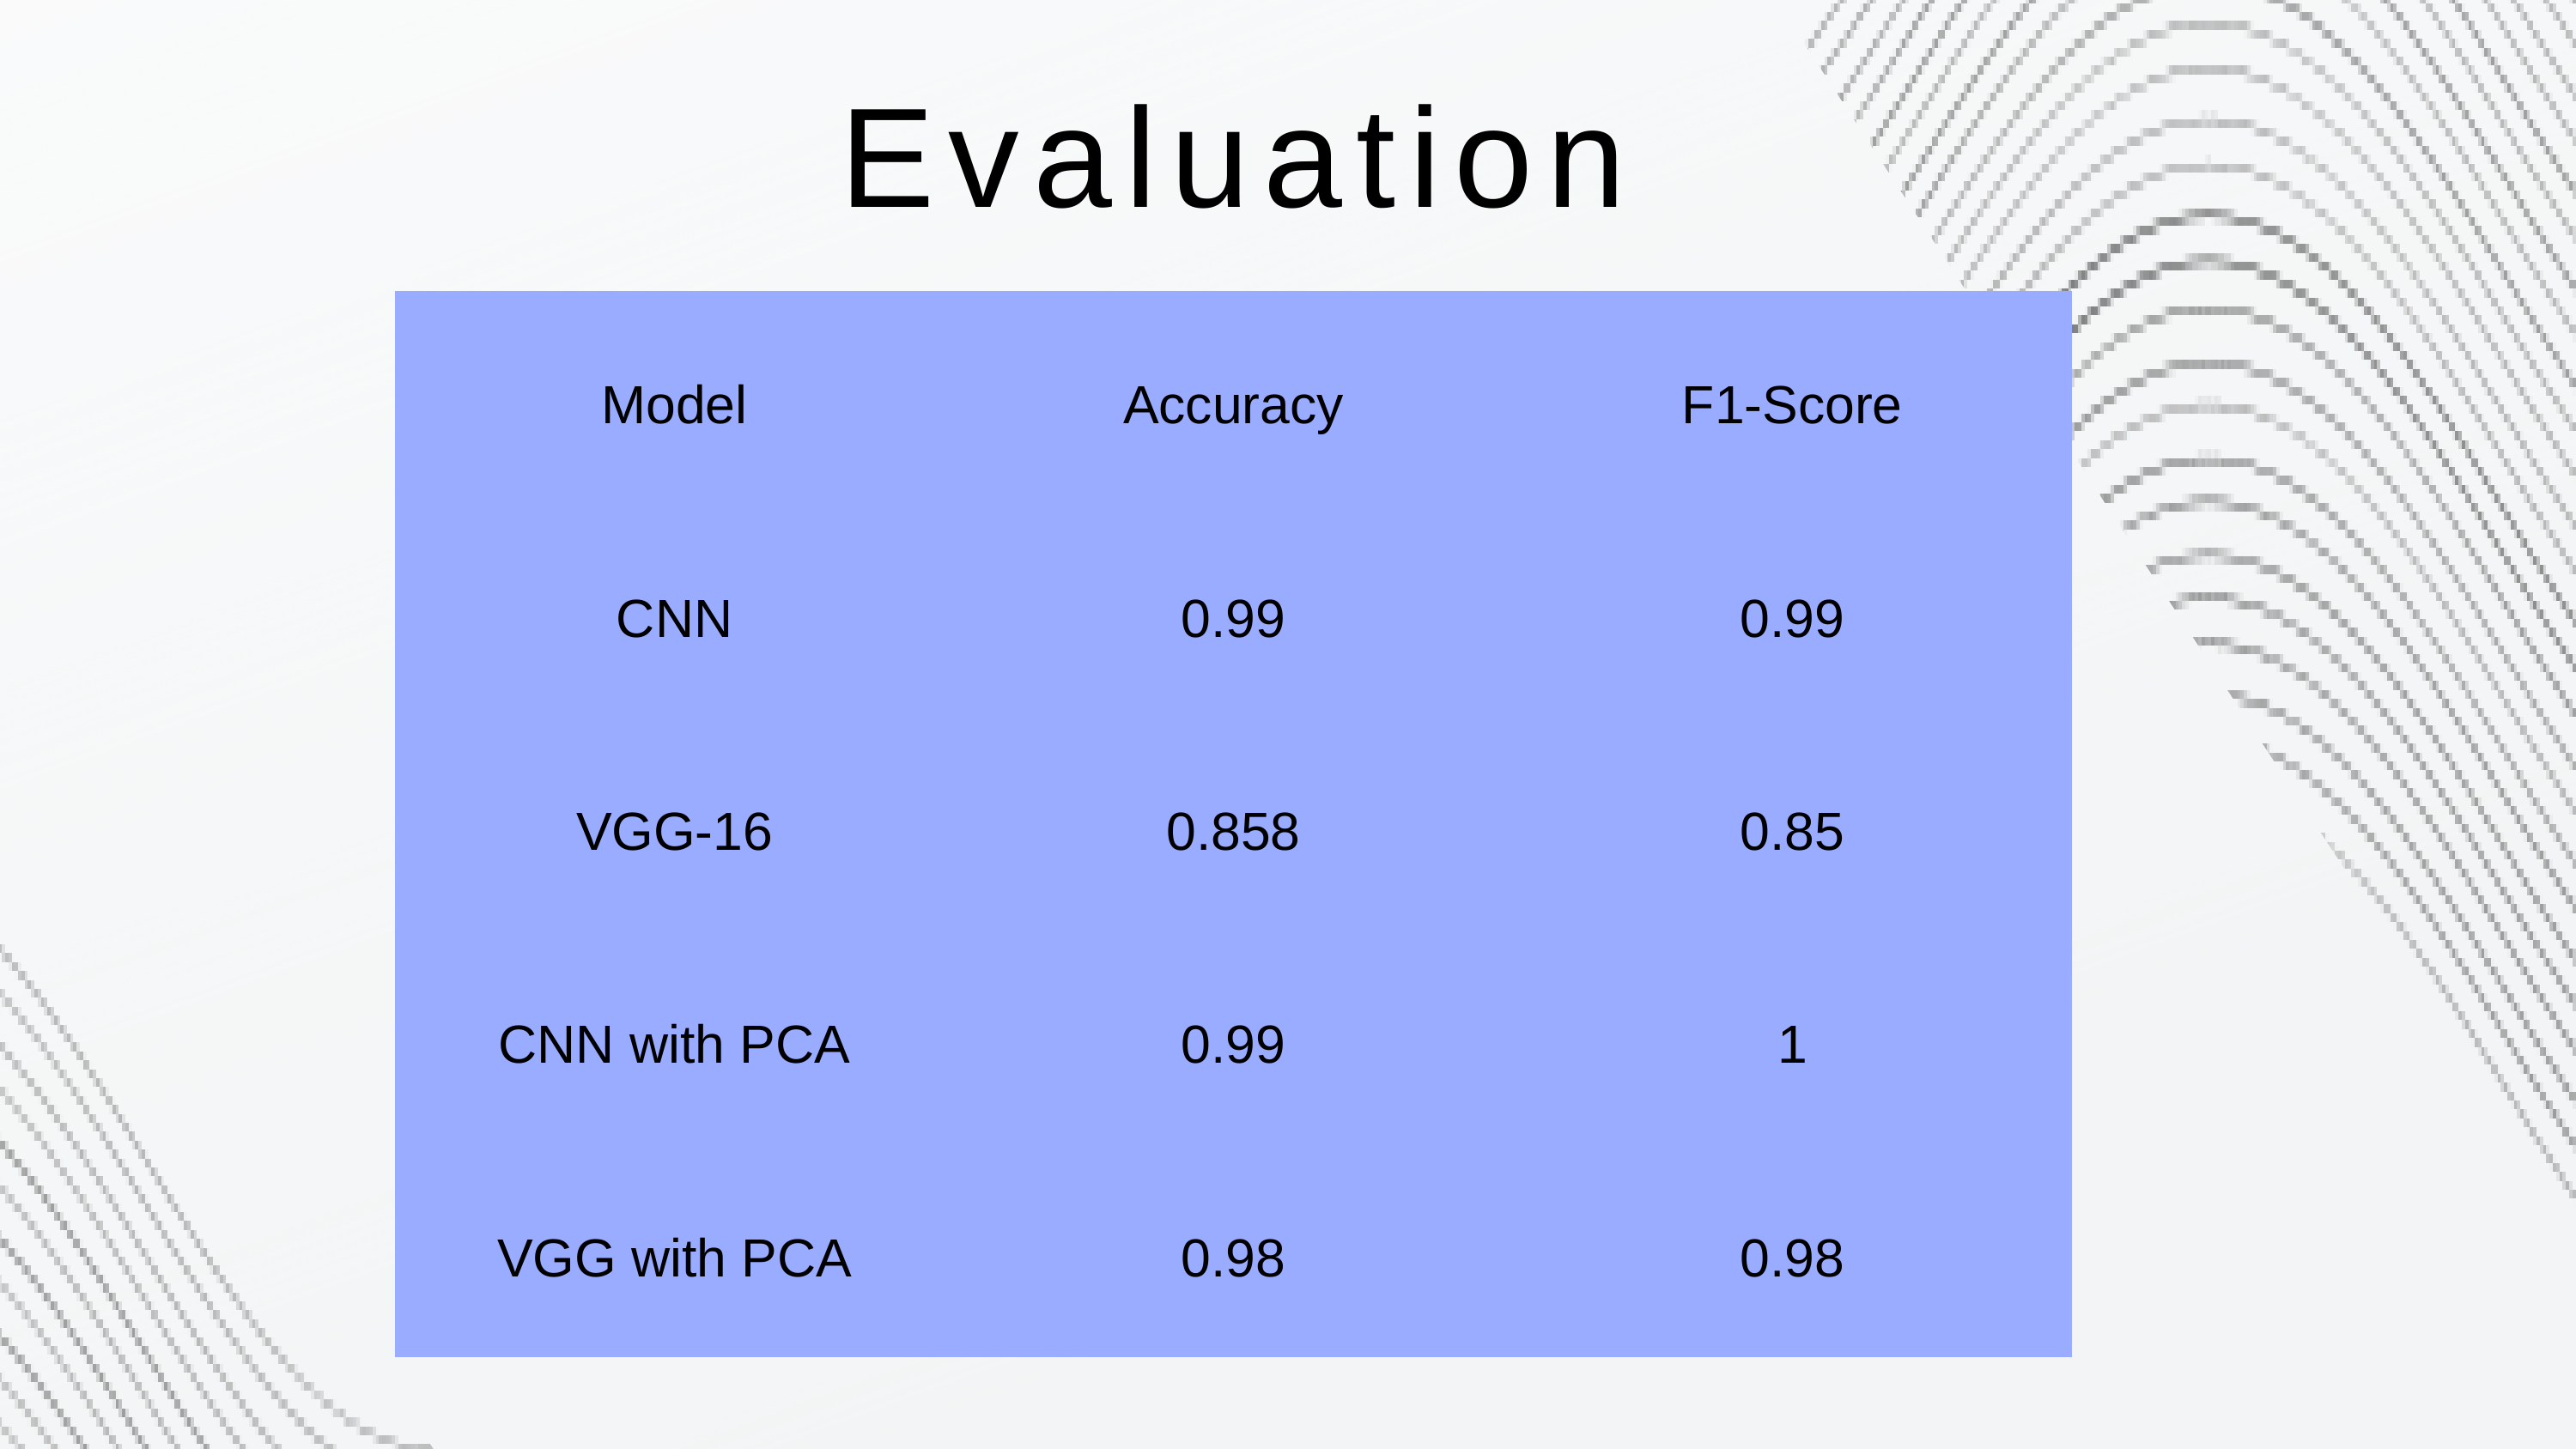

Evaluation

| Model | Accuracy | F1-Score |
| --- | --- | --- |
| CNN | 0.99 | 0.99 |
| VGG-16 | 0.858 | 0.85 |
| CNN with PCA | 0.99 | 1 |
| VGG with PCA | 0.98 | 0.98 |